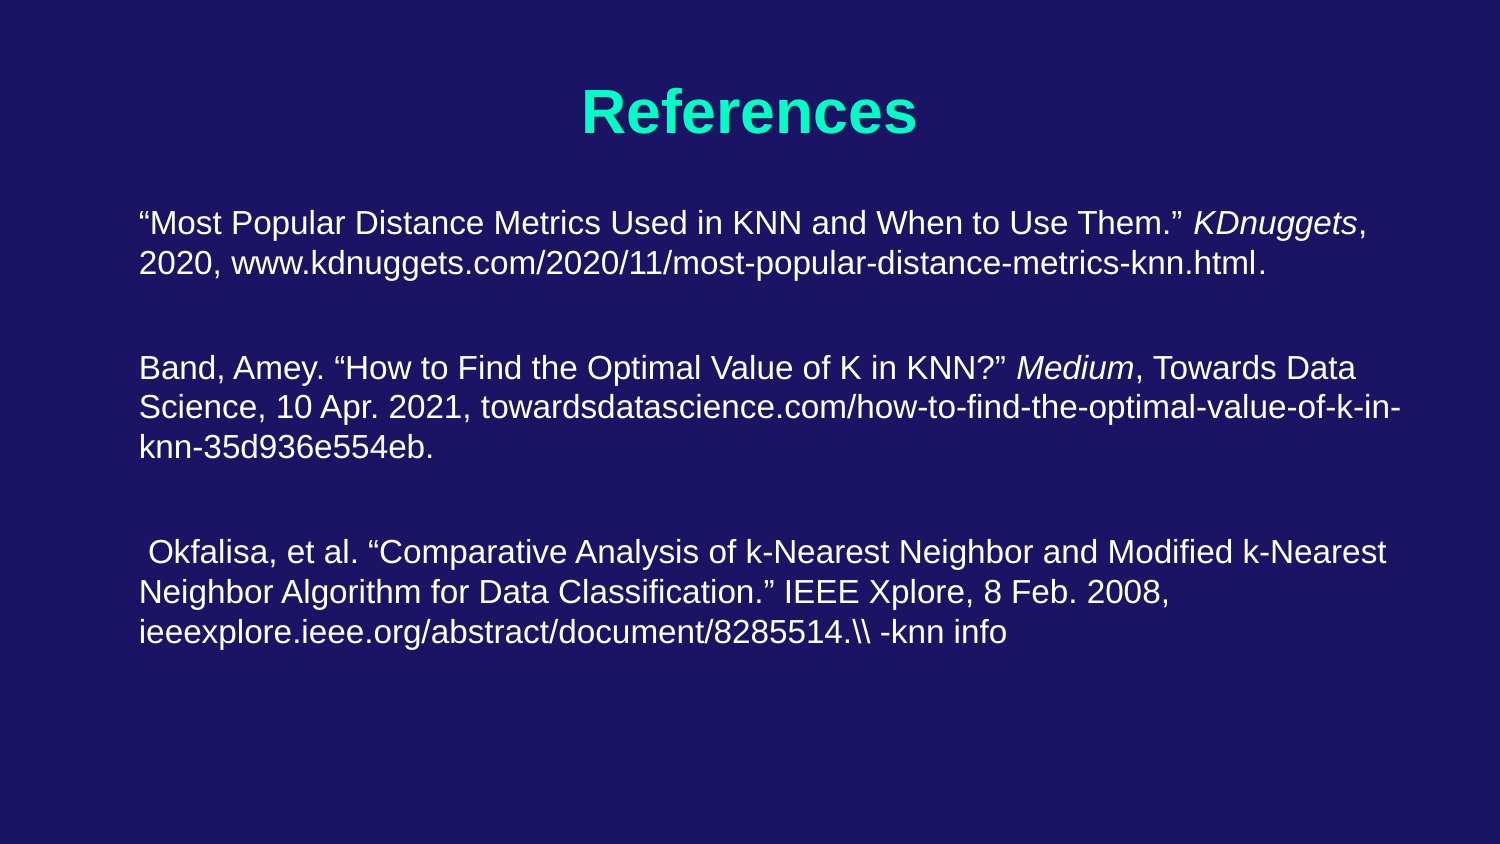

# References
“Most Popular Distance Metrics Used in KNN and When to Use Them.” KDnuggets, 2020, www.kdnuggets.com/2020/11/most-popular-distance-metrics-knn.html.
Band, Amey. “How to Find the Optimal Value of K in KNN?” Medium, Towards Data Science, 10 Apr. 2021, towardsdatascience.com/how-to-find-the-optimal-value-of-k-in-knn-35d936e554eb.
 Okfalisa, et al. “Comparative Analysis of k-Nearest Neighbor and Modified k-Nearest Neighbor Algorithm for Data Classification.” IEEE Xplore, 8 Feb. 2008, ieeexplore.ieee.org/abstract/document/8285514.\\ -knn info